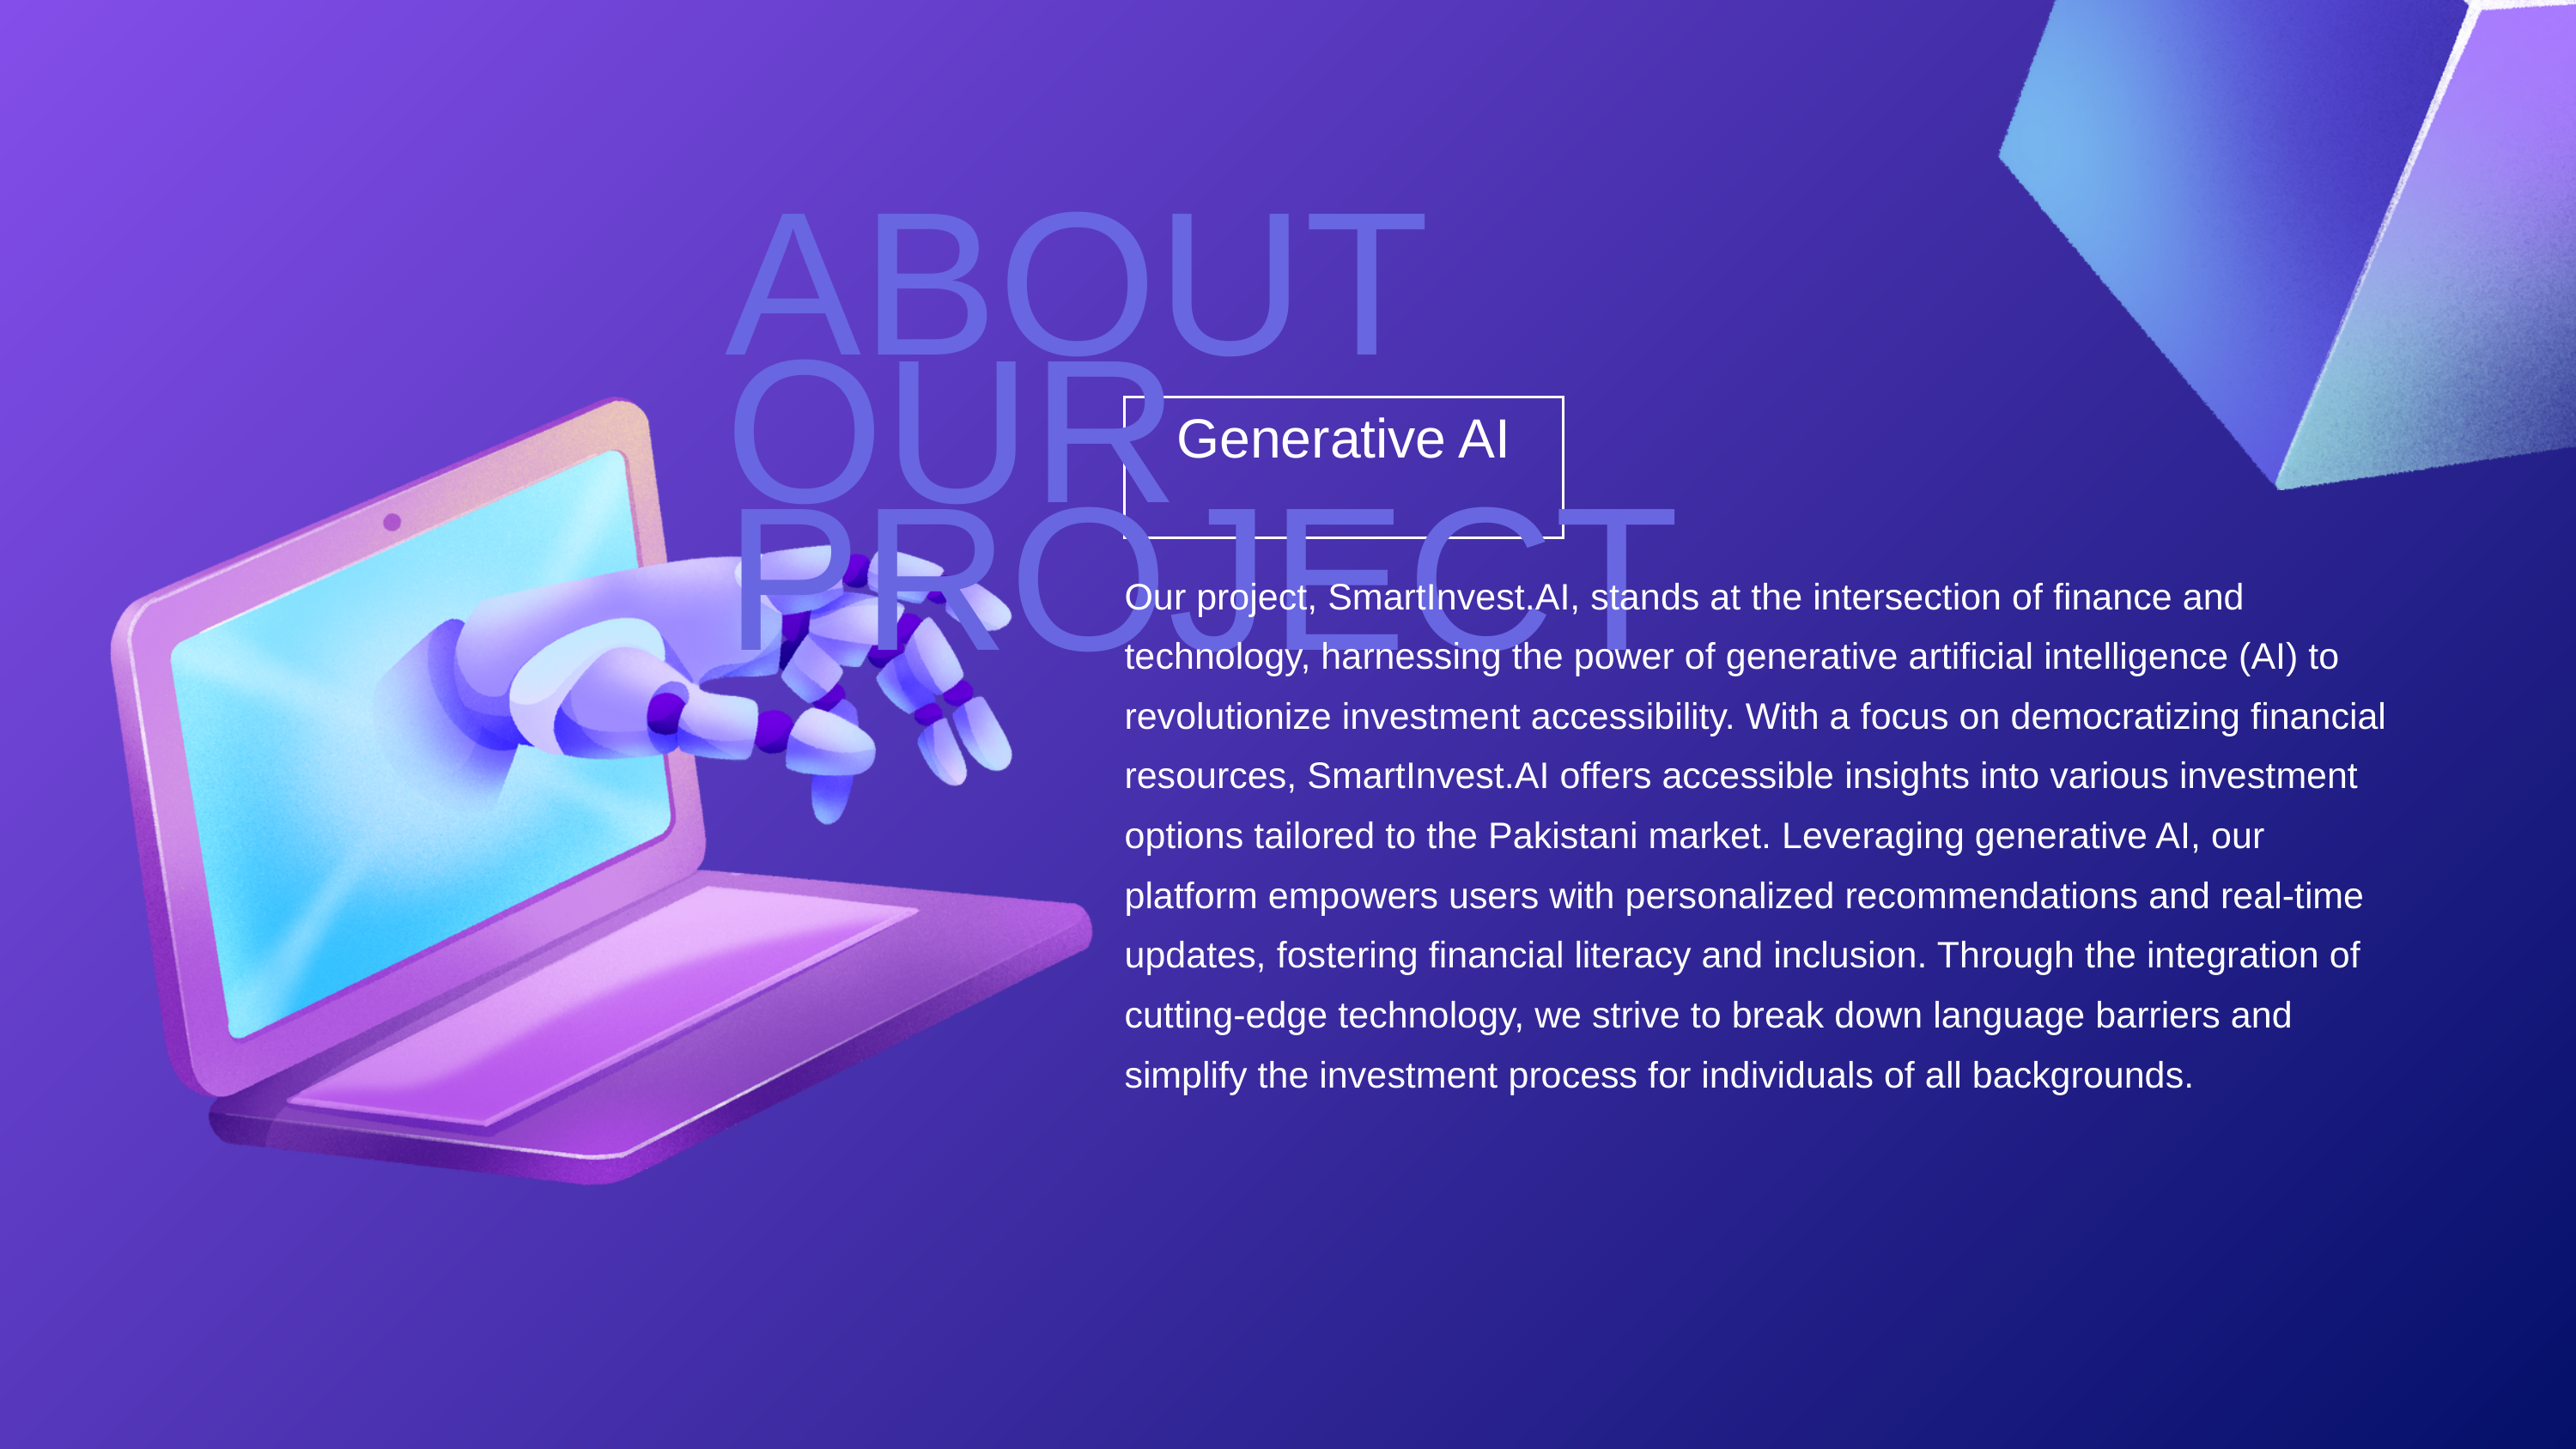

ABOUT OUR PROJECT

Generative AI
Our project, SmartInvest.AI, stands at the intersection of finance and technology, harnessing the power of generative artificial intelligence (AI) to revolutionize investment accessibility. With a focus on democratizing financial resources, SmartInvest.AI offers accessible insights into various investment options tailored to the Pakistani market. Leveraging generative AI, our platform empowers users with personalized recommendations and real-time updates, fostering financial literacy and inclusion. Through the integration of cutting-edge technology, we strive to break down language barriers and simplify the investment process for individuals of all backgrounds.